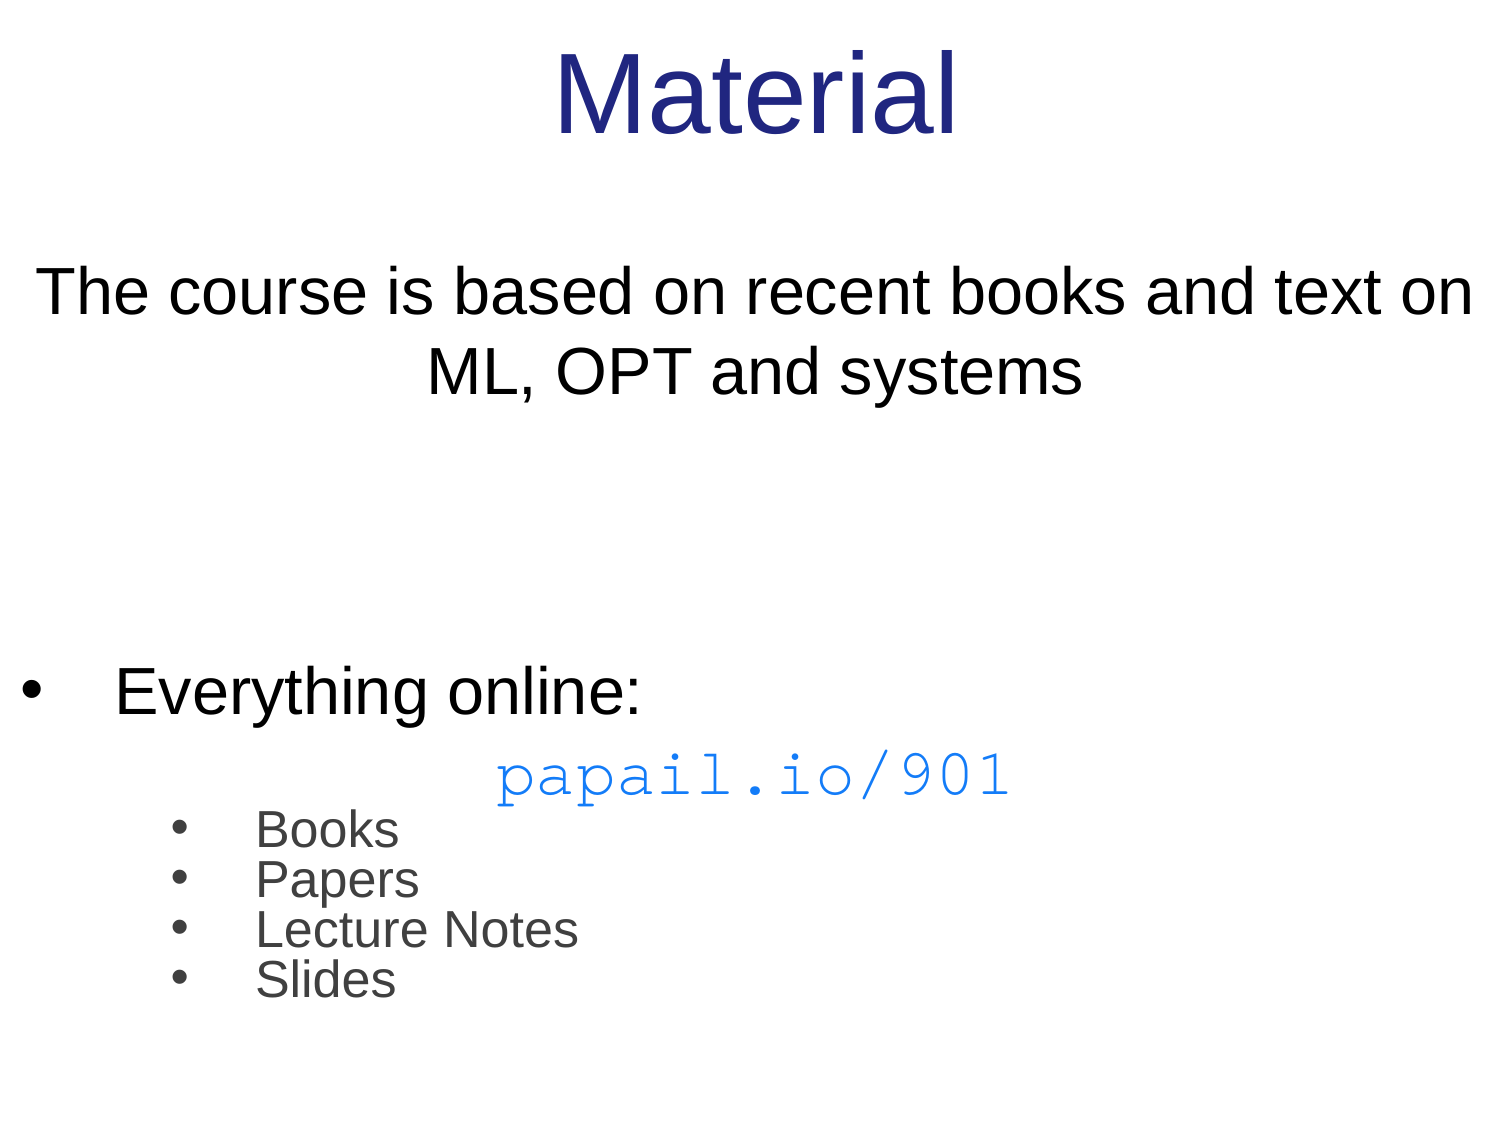

# Material

The course is based on recent books and text on ML, OPT and systems

Everything online:
papail.io/901
Books
Papers
Lecture Notes
Slides